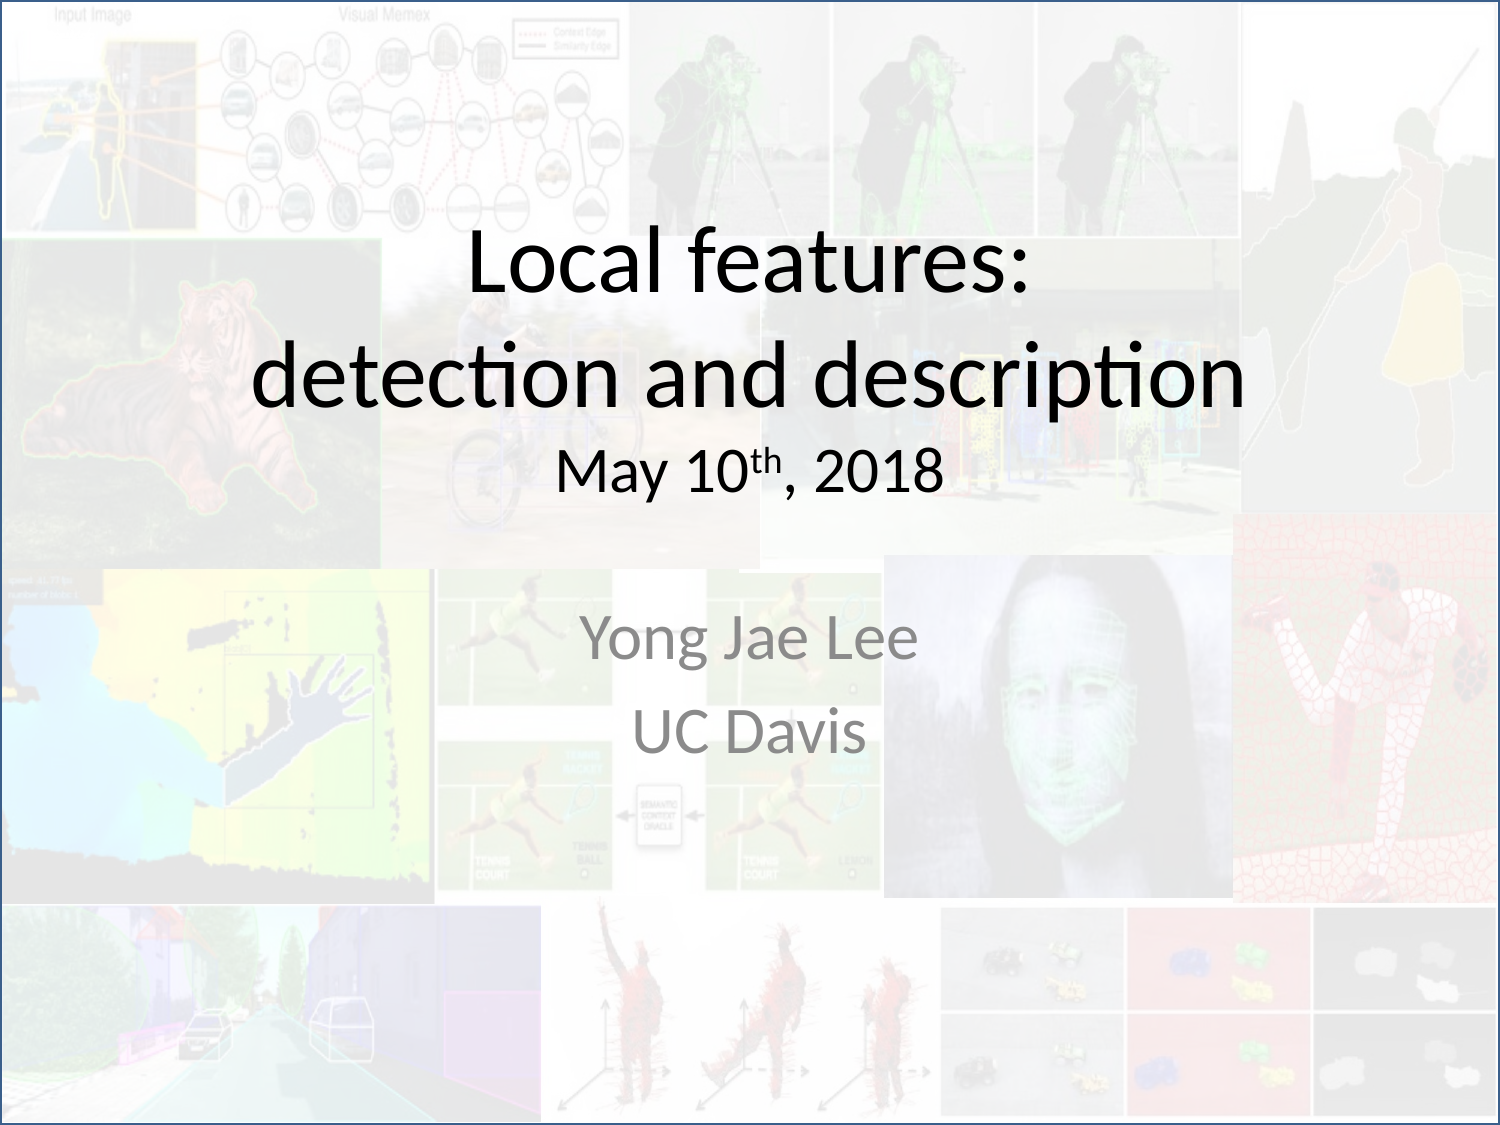

# Local features: detection and description May 10th, 2018
Yong Jae Lee
UC Davis